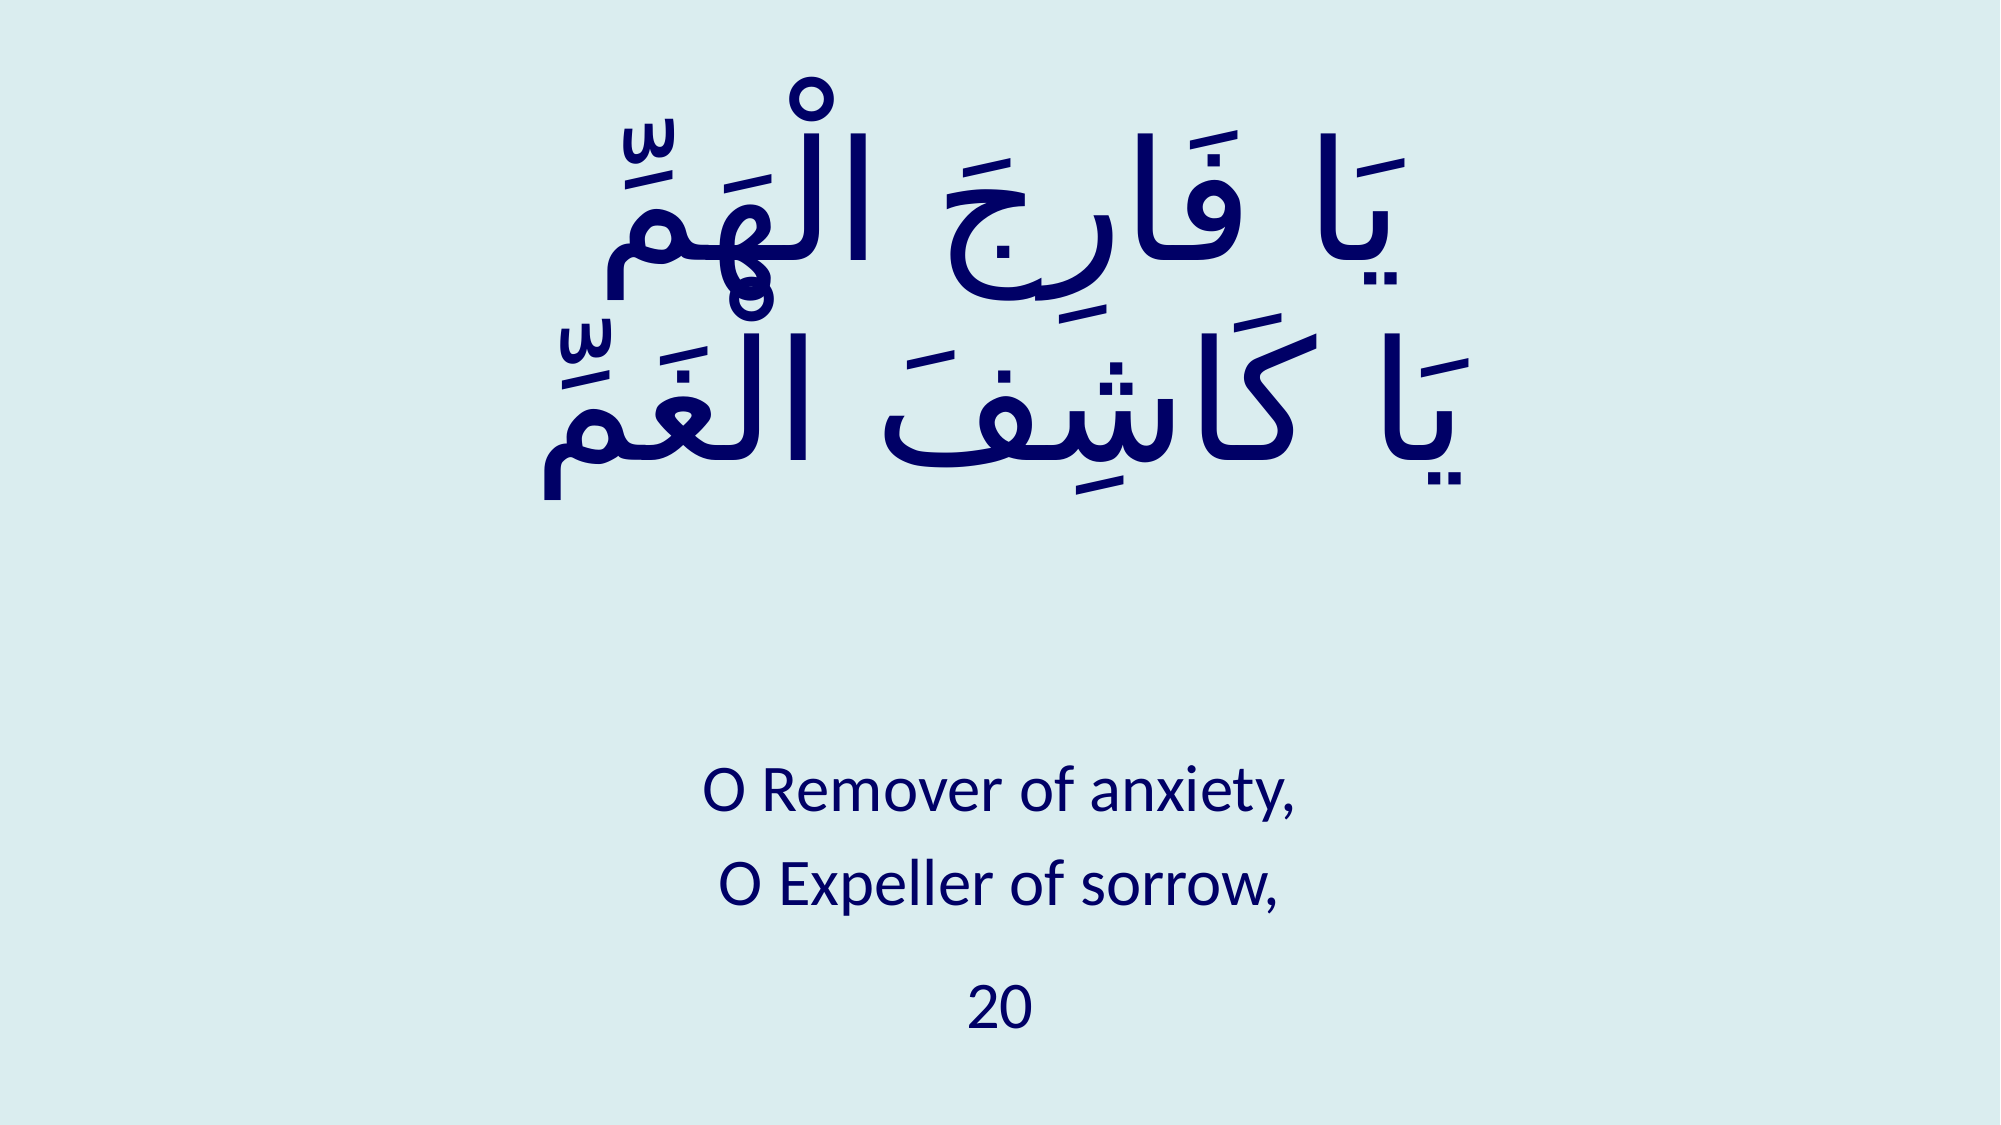

# يَا فَارِجَ الْهَمِّ يَا كَاشِفَ الْغَمِّ
O Remover of anxiety,
O Expeller of sorrow,
20